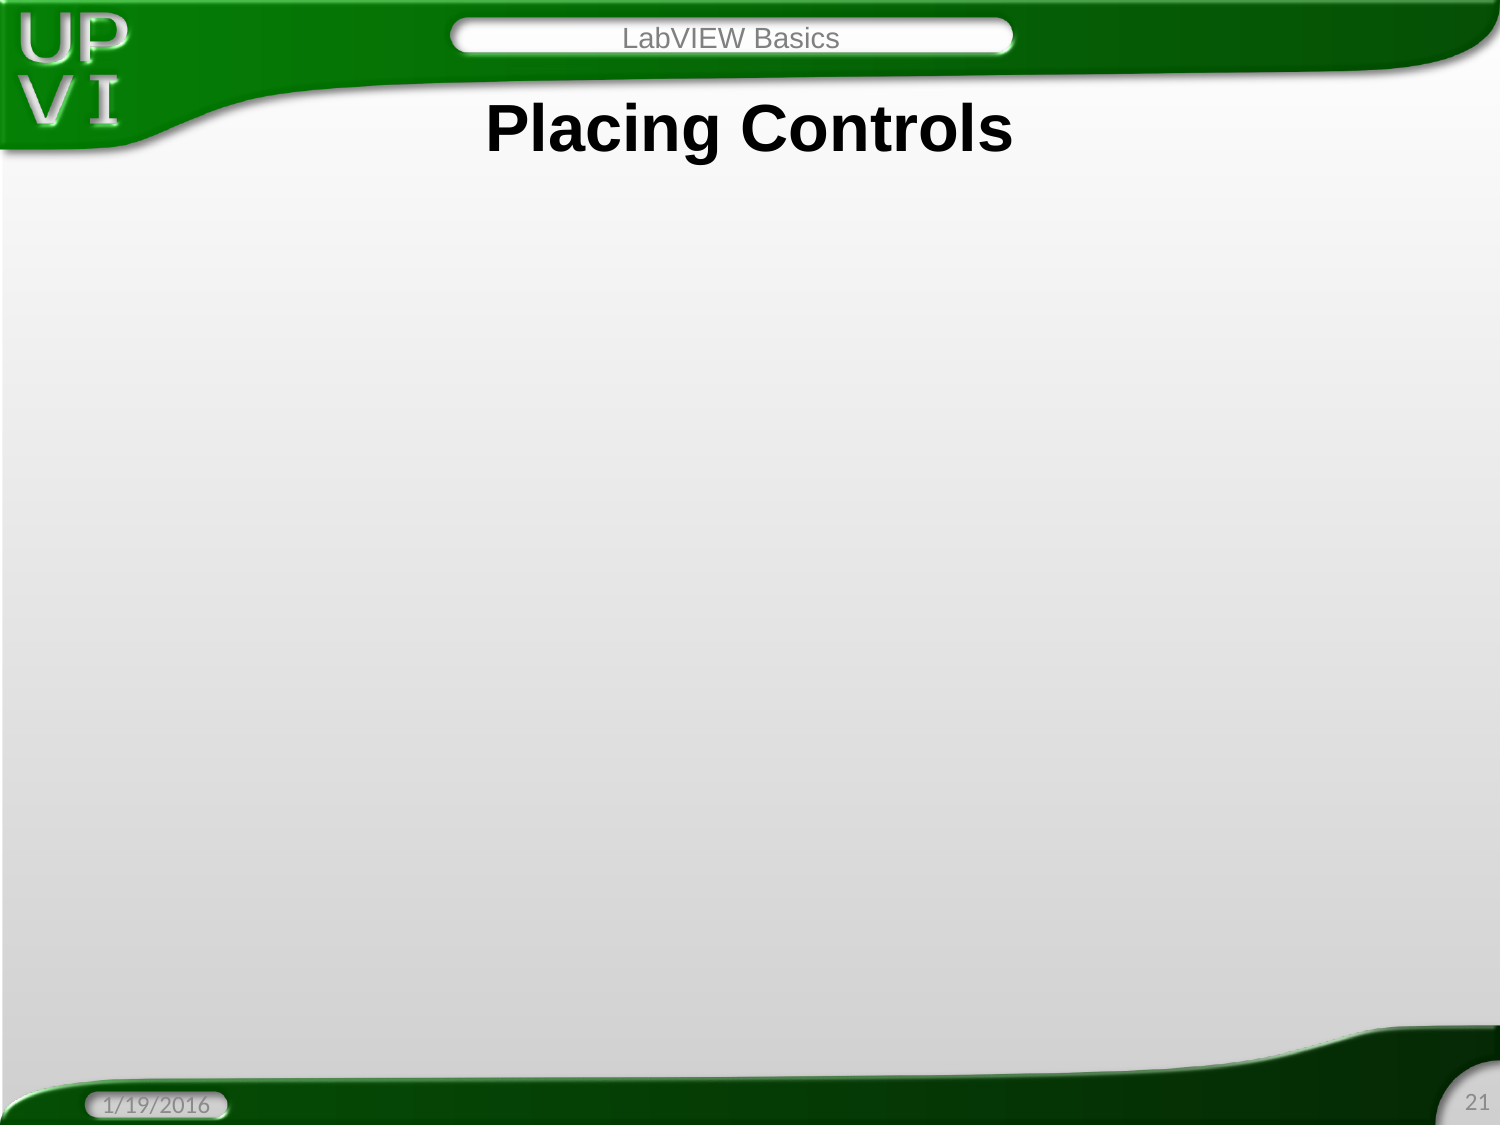

LabVIEW Basics
# Placing Controls

21
1/19/2016